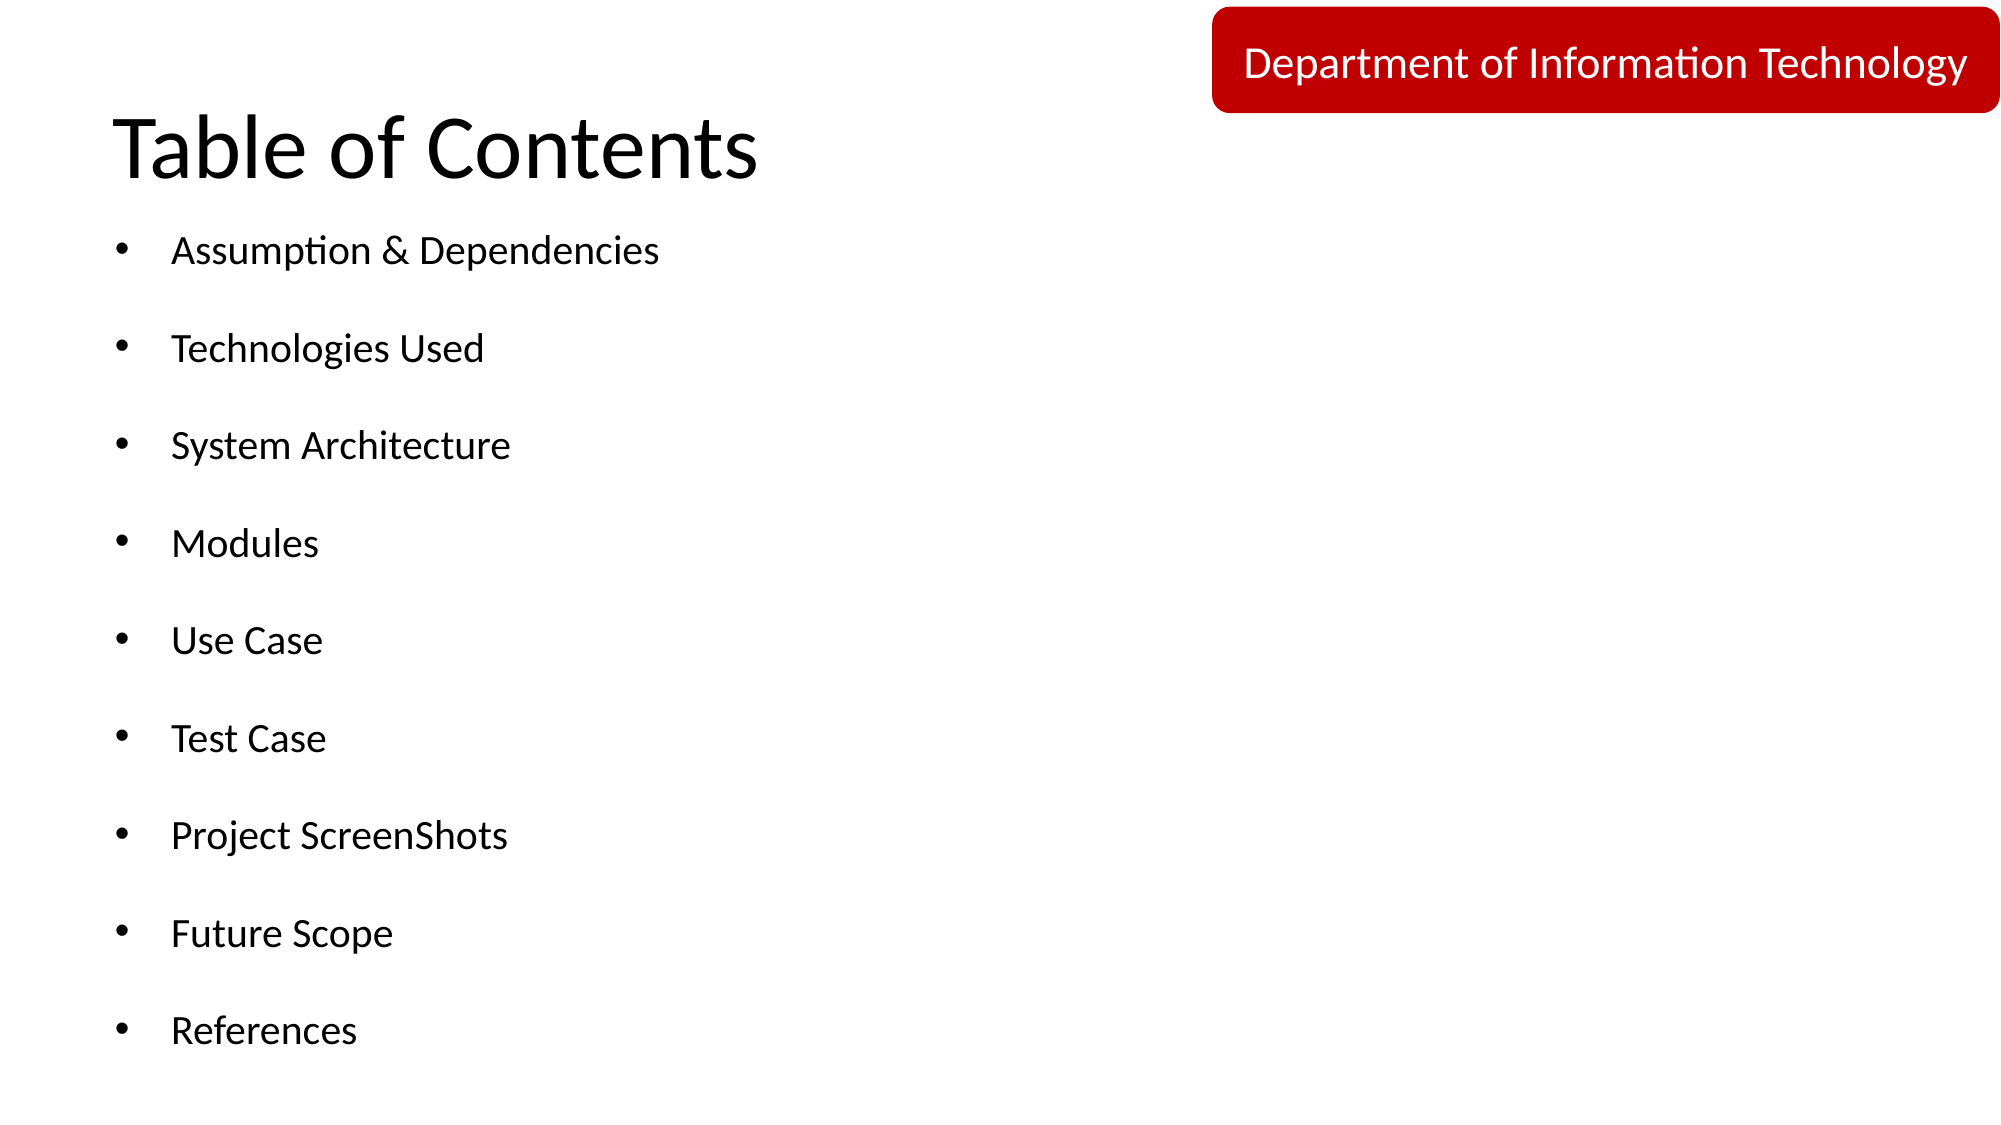

# Table of Contents
Assumption & Dependencies
Technologies Used
System Architecture
Modules
Use Case
Test Case
Project ScreenShots
Future Scope
References